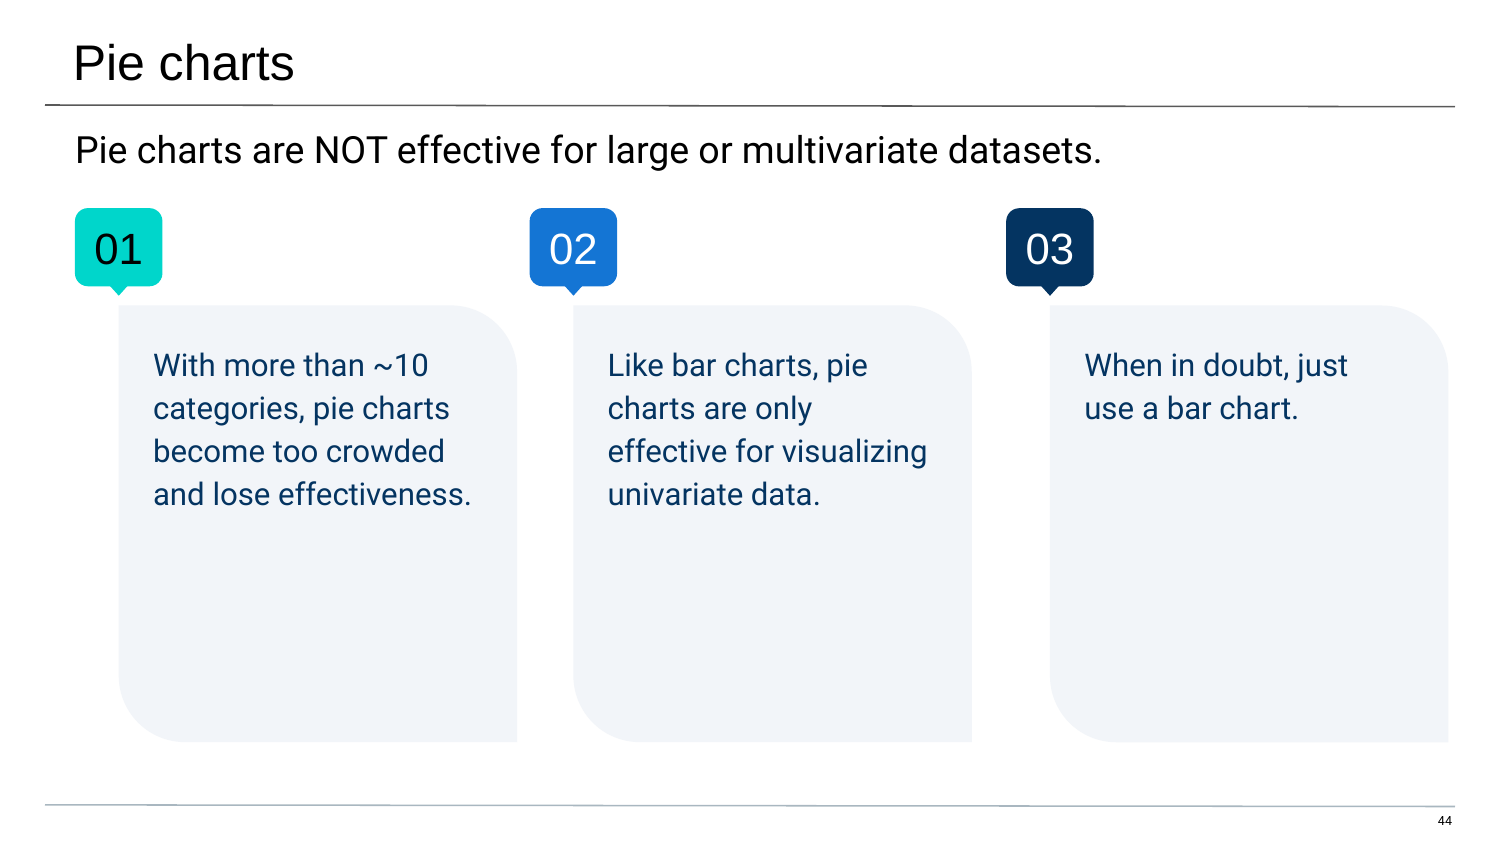

# Pie charts
Pie charts are NOT effective for large or multivariate datasets.
01

02

03

With more than ~10 categories, pie charts become too crowded and lose effectiveness.
Like bar charts, pie charts are only effective for visualizing univariate data.
When in doubt, just
use a bar chart.